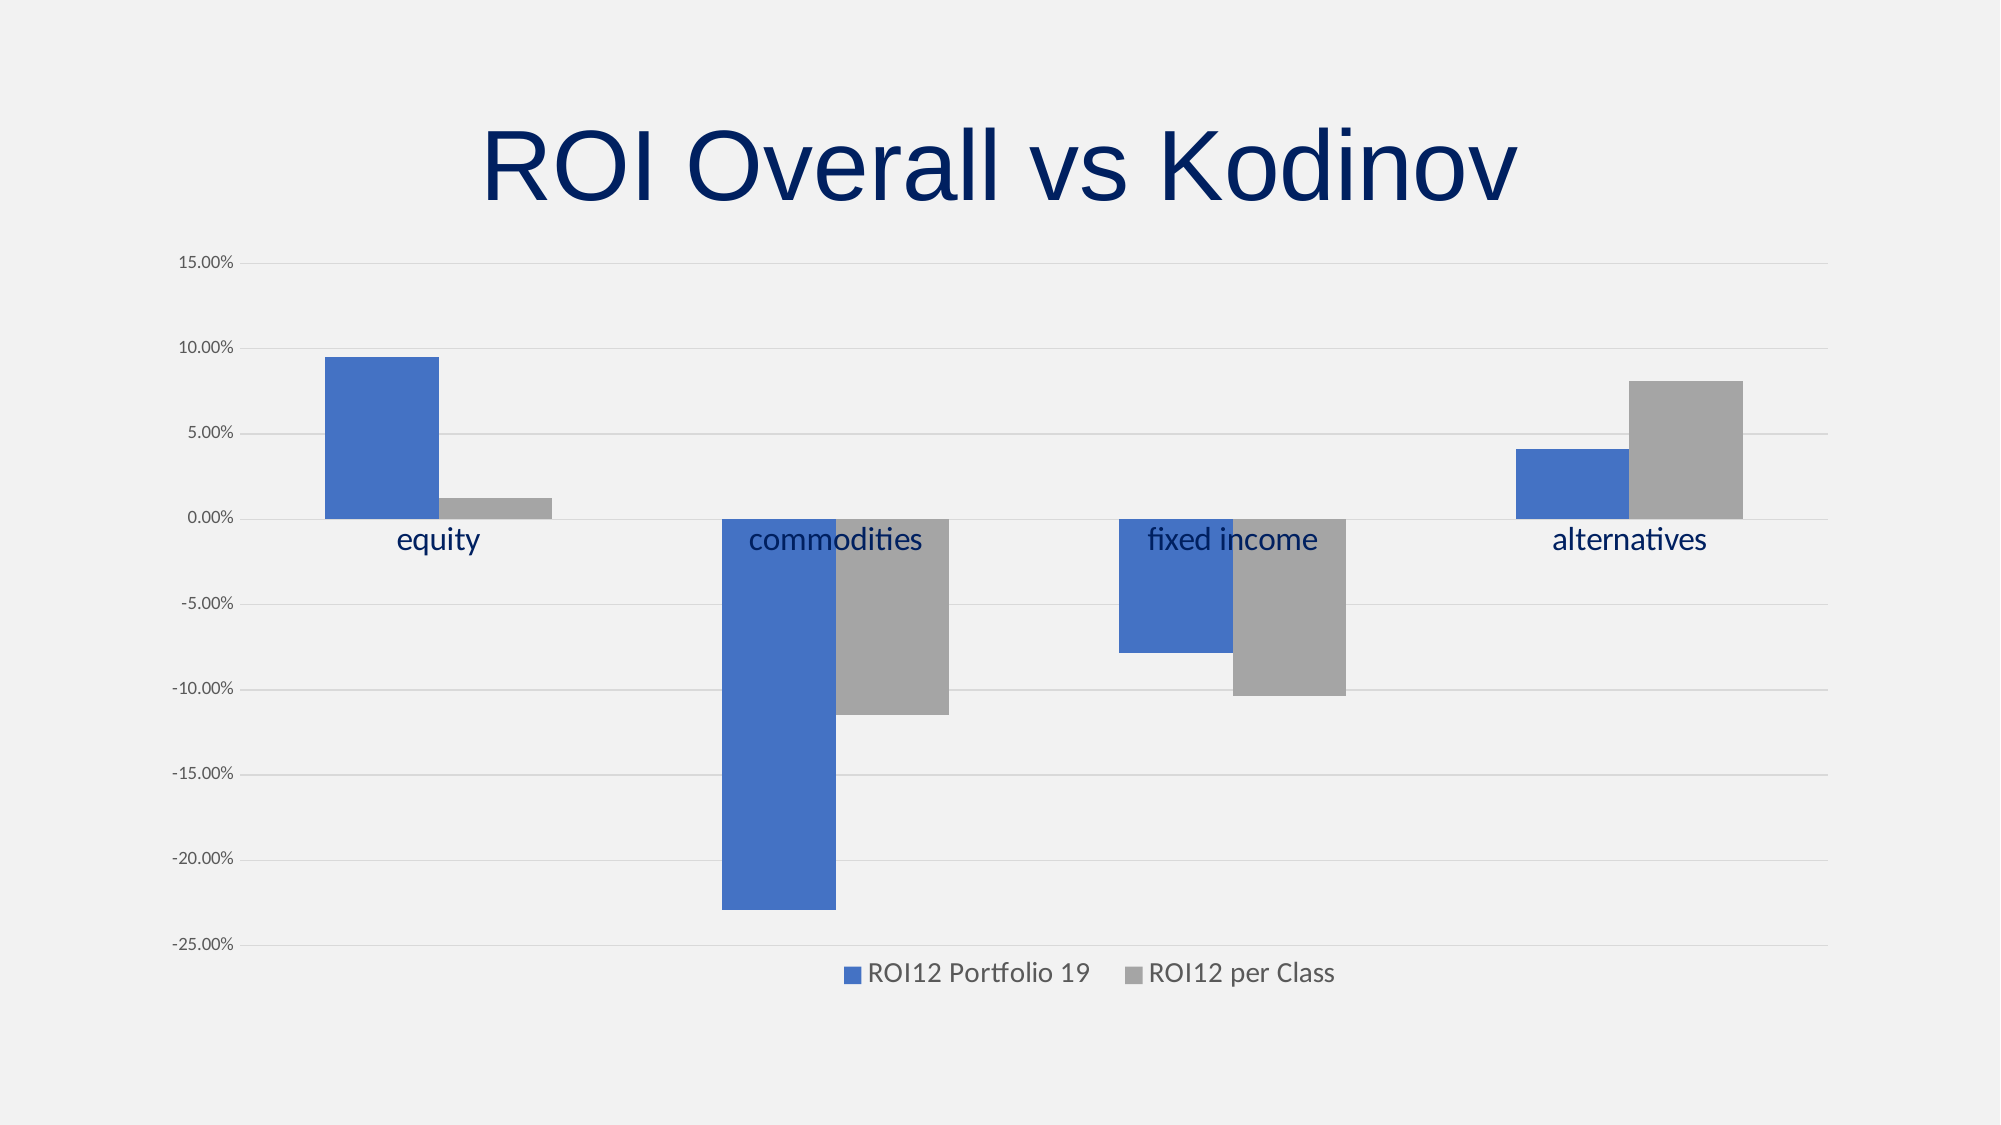

# ROI Overall vs Kodinov

### Chart

| Category | ROI12 Portfolio 19 | ROI12 per Class |
|---|---|---|
| equity | 0.0952419951473997 | 0.012495533777822504 |
| commodities | -0.229110968743208 | -0.114556791325025 |
| fixed income | -0.07828062122557368 | -0.10385454713492503 |
| alternatives | 0.0410234472963421 | 0.0807769262611272 |